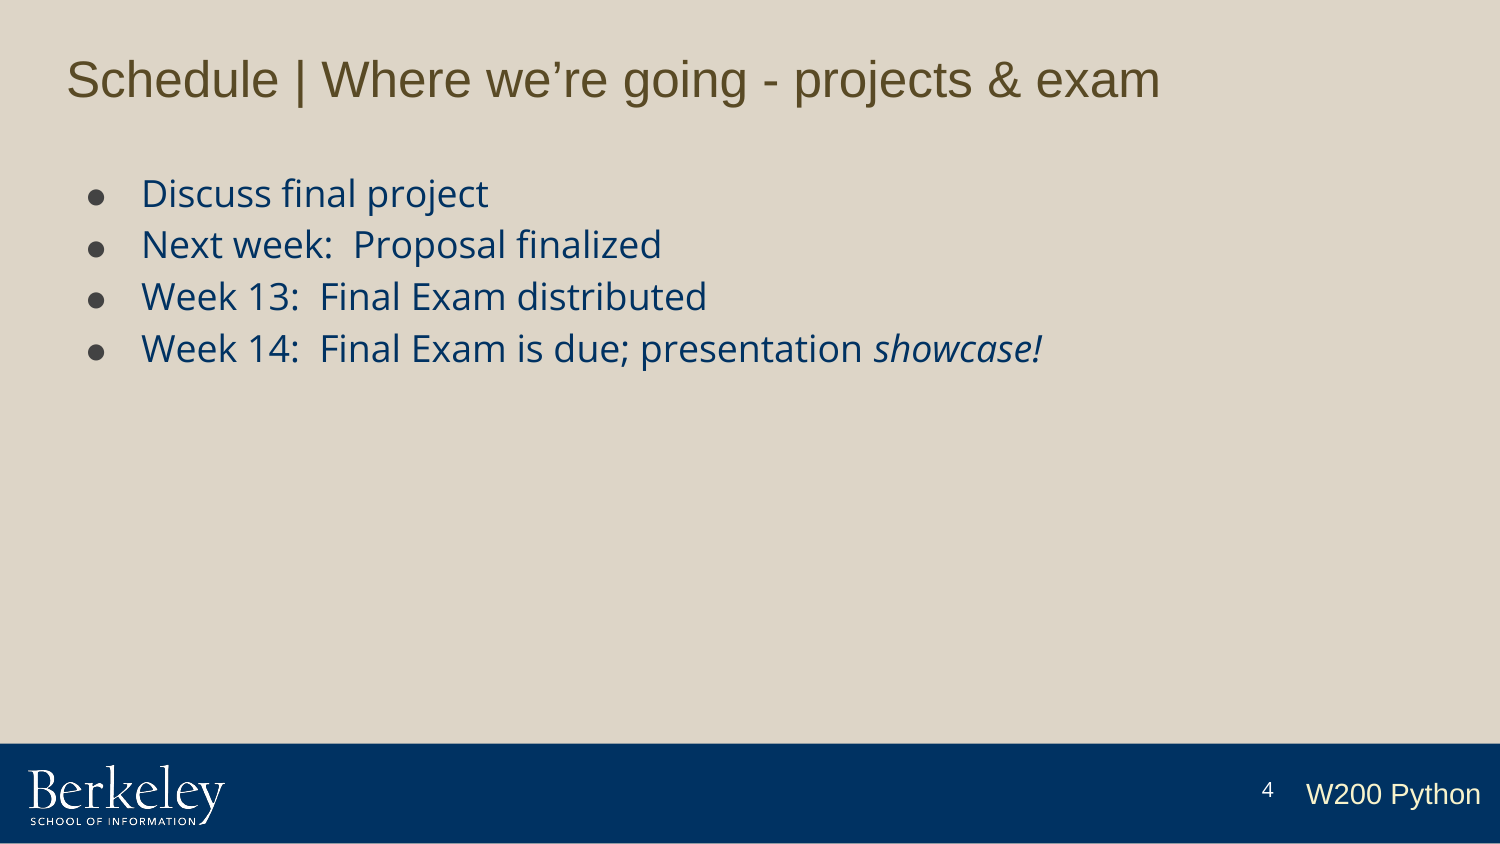

# Schedule | Where we’re going - projects & exam
Discuss final project
Next week:  Proposal finalized
Week 13:  Final Exam distributed
Week 14:  Final Exam is due; presentation showcase!
4